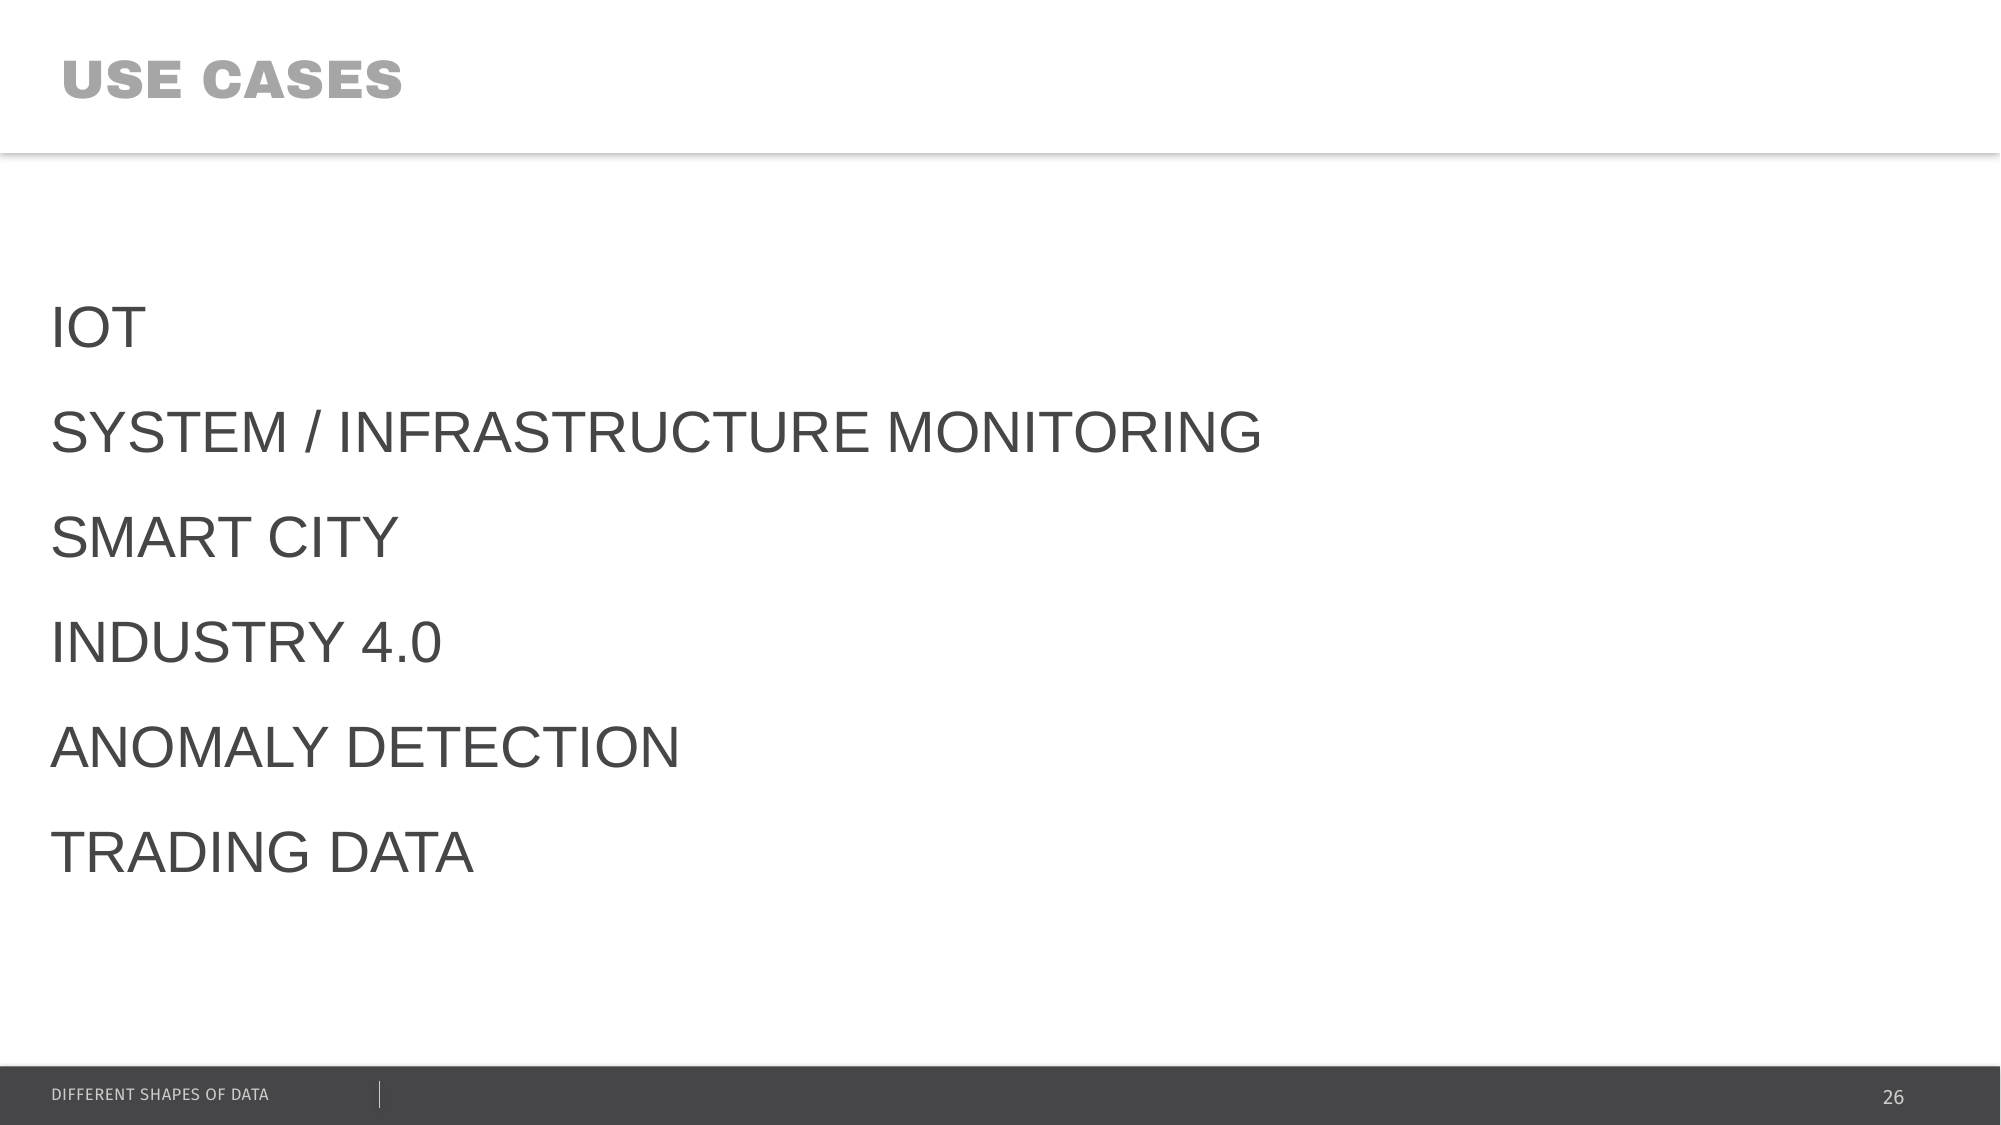

USE CASES
IOT
SYSTEM / INFRASTRUCTURE MONITORING
SMART CITY
INDUSTRY 4.0
ANOMALY DETECTION
TRADING DATA